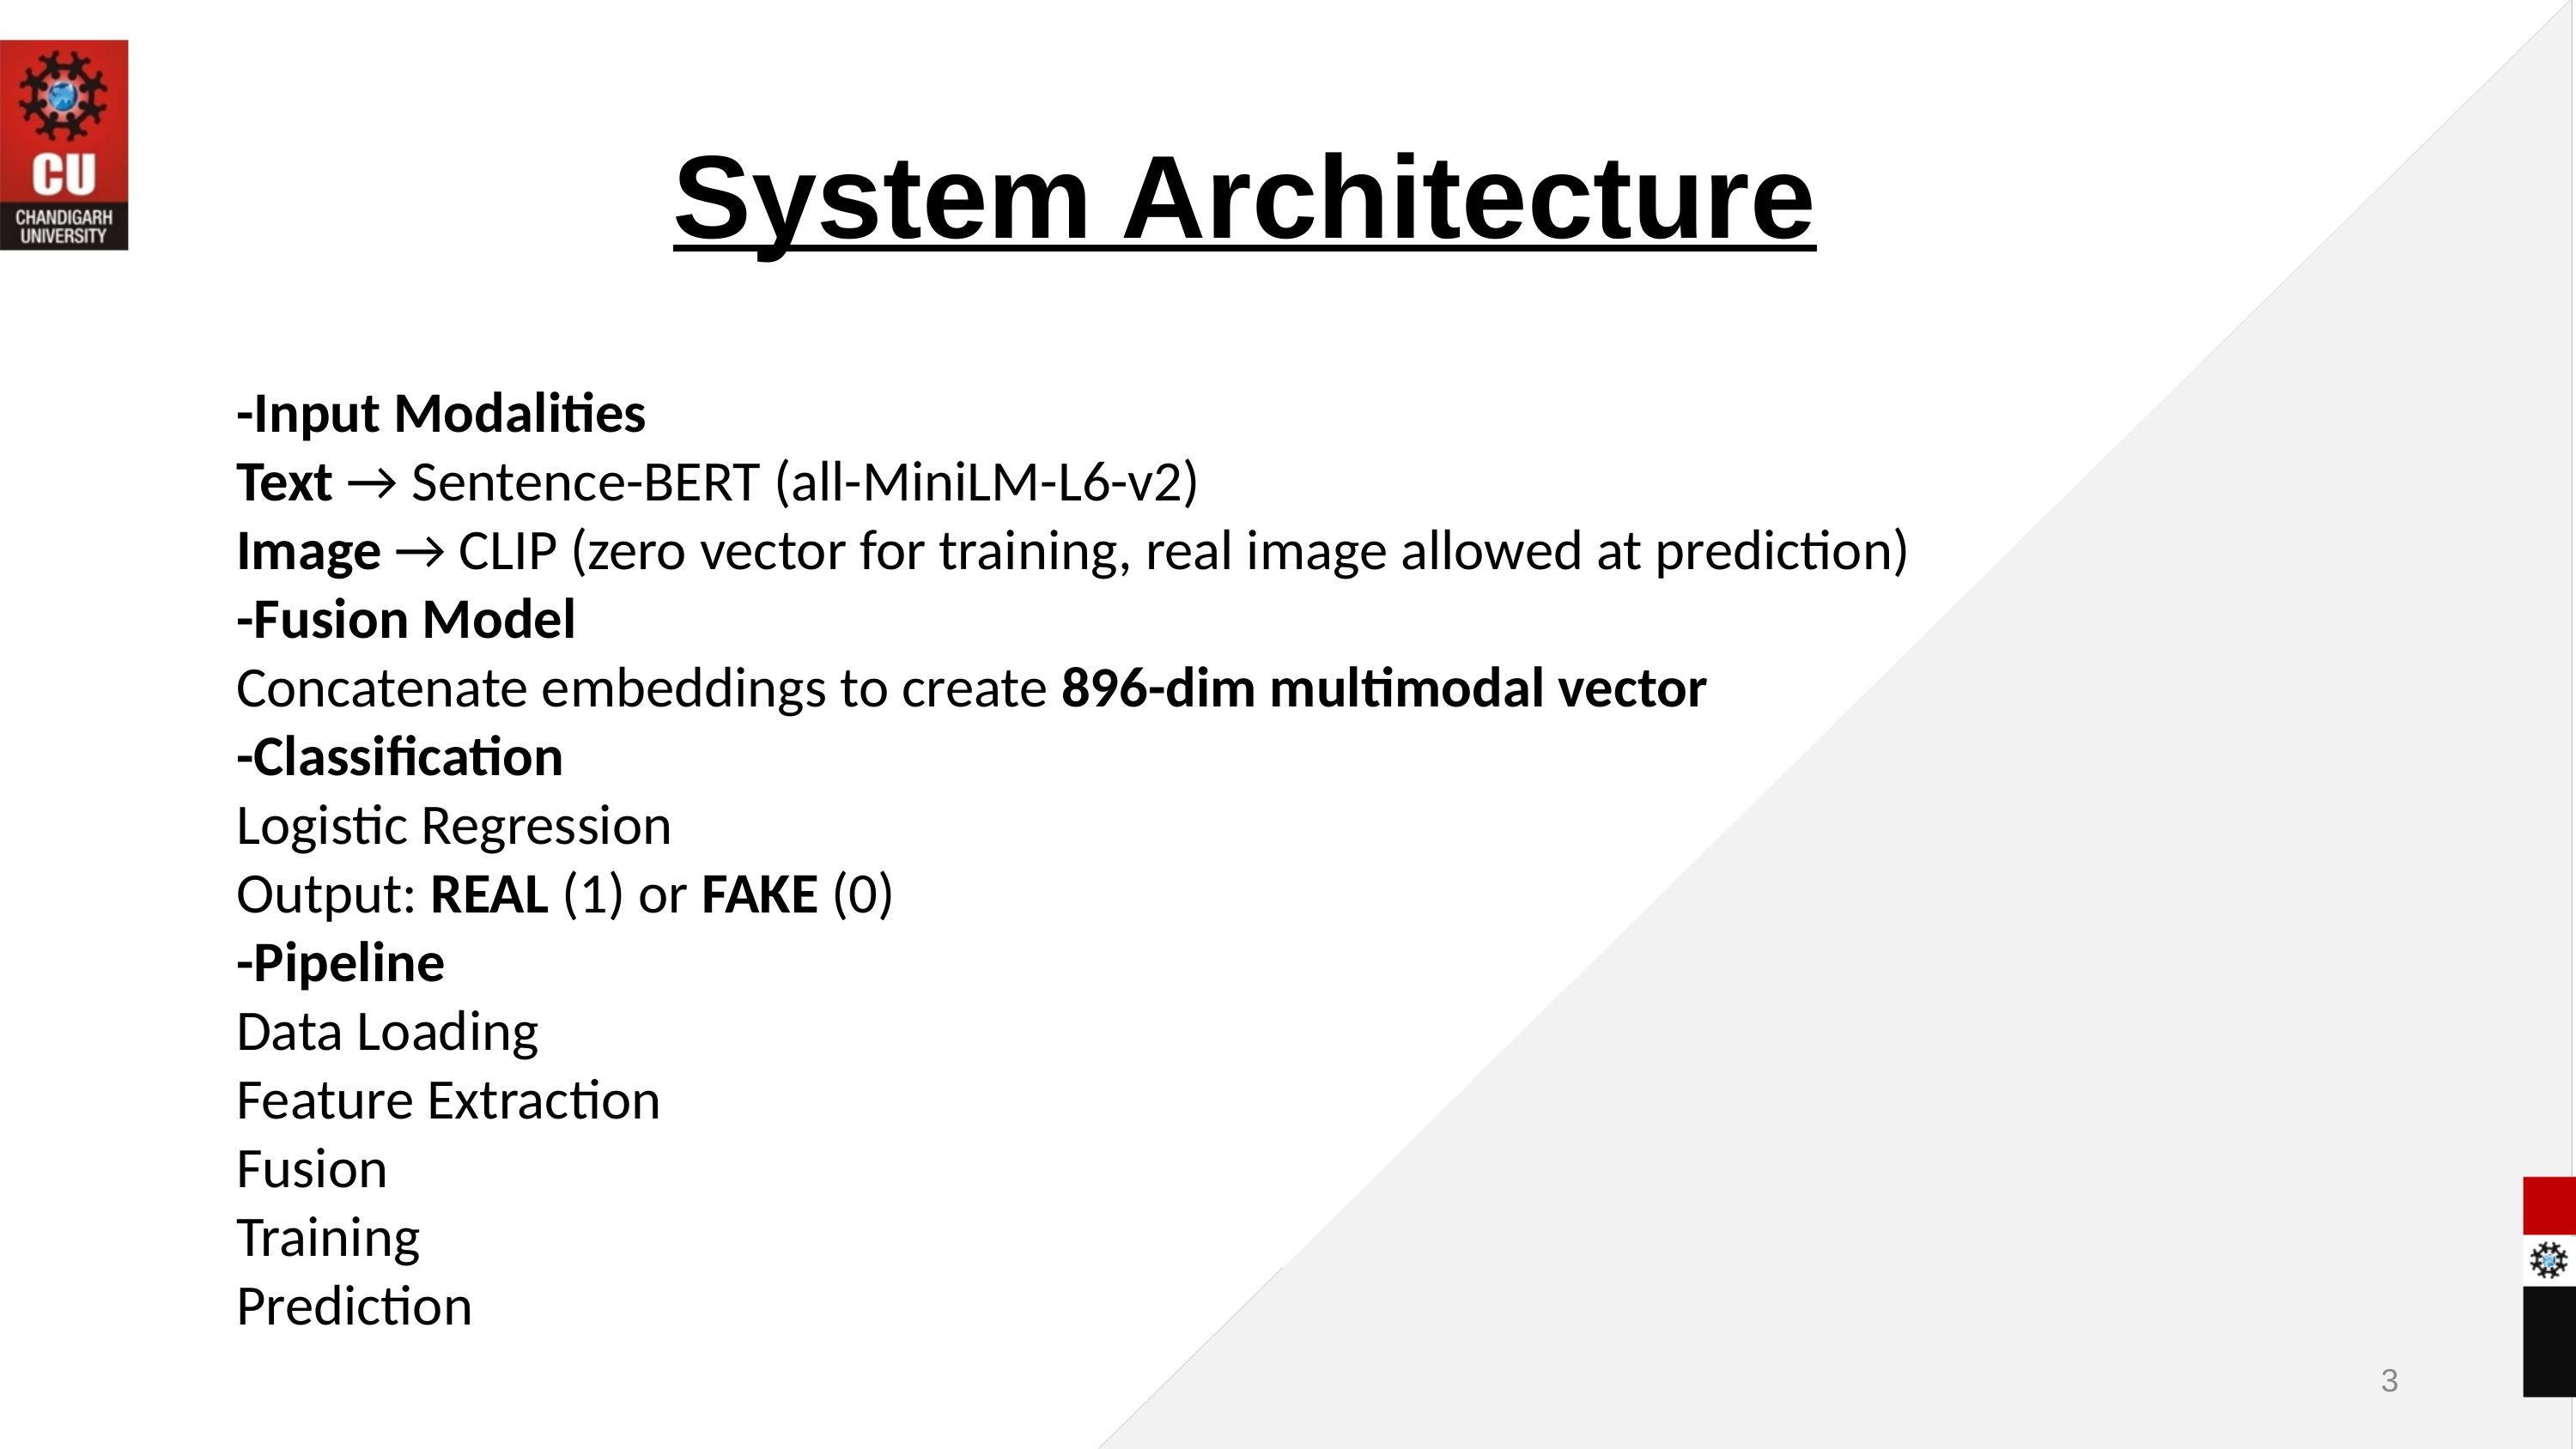

System Architecture

-Input Modalities
Text → Sentence-BERT (all-MiniLM-L6-v2)
Image → CLIP (zero vector for training, real image allowed at prediction)
-Fusion Model
Concatenate embeddings to create 896-dim multimodal vector
-Classification
Logistic Regression
Output: REAL (1) or FAKE (0)
-Pipeline
Data Loading
Feature Extraction
Fusion
Training
Prediction

3